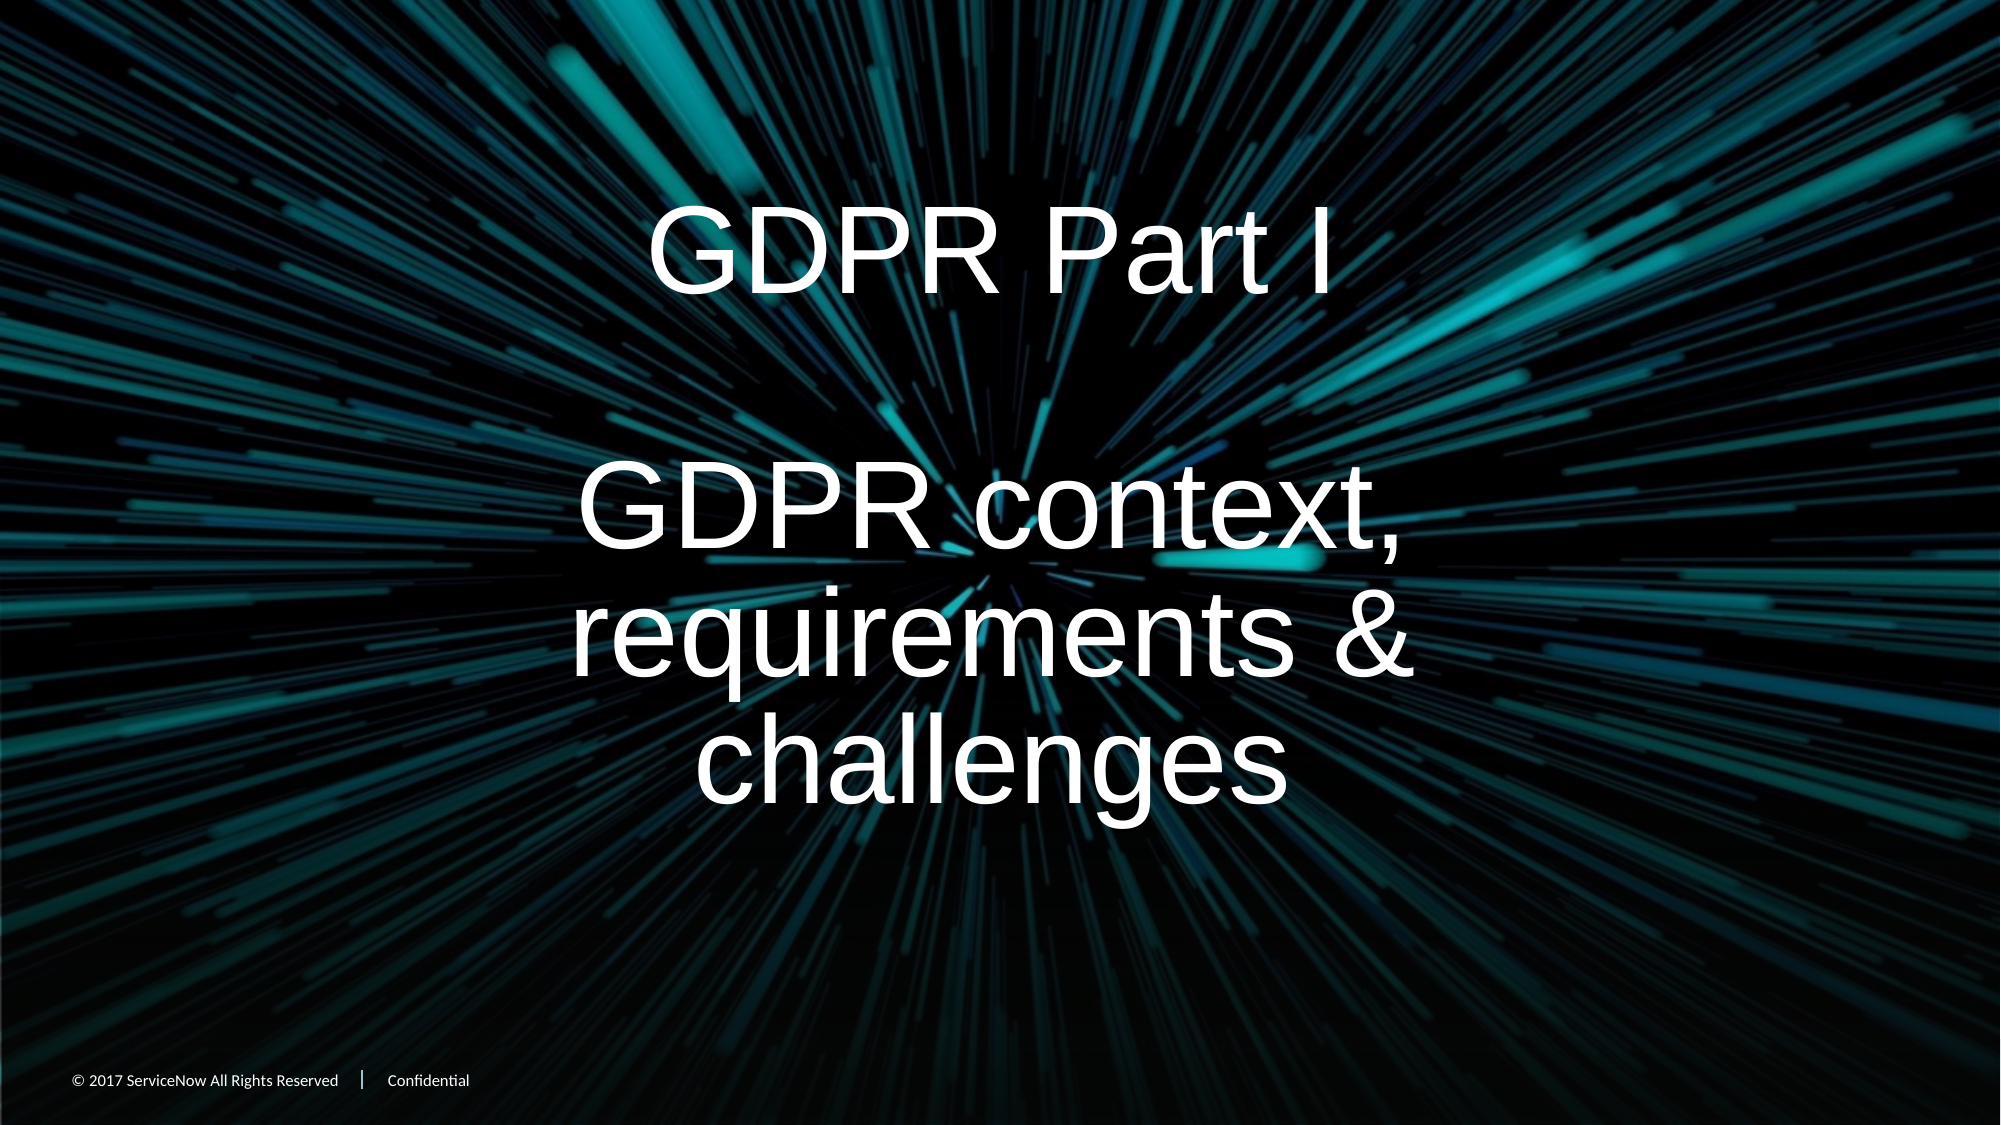

# GDPR Part I GDPR context, requirements & challenges